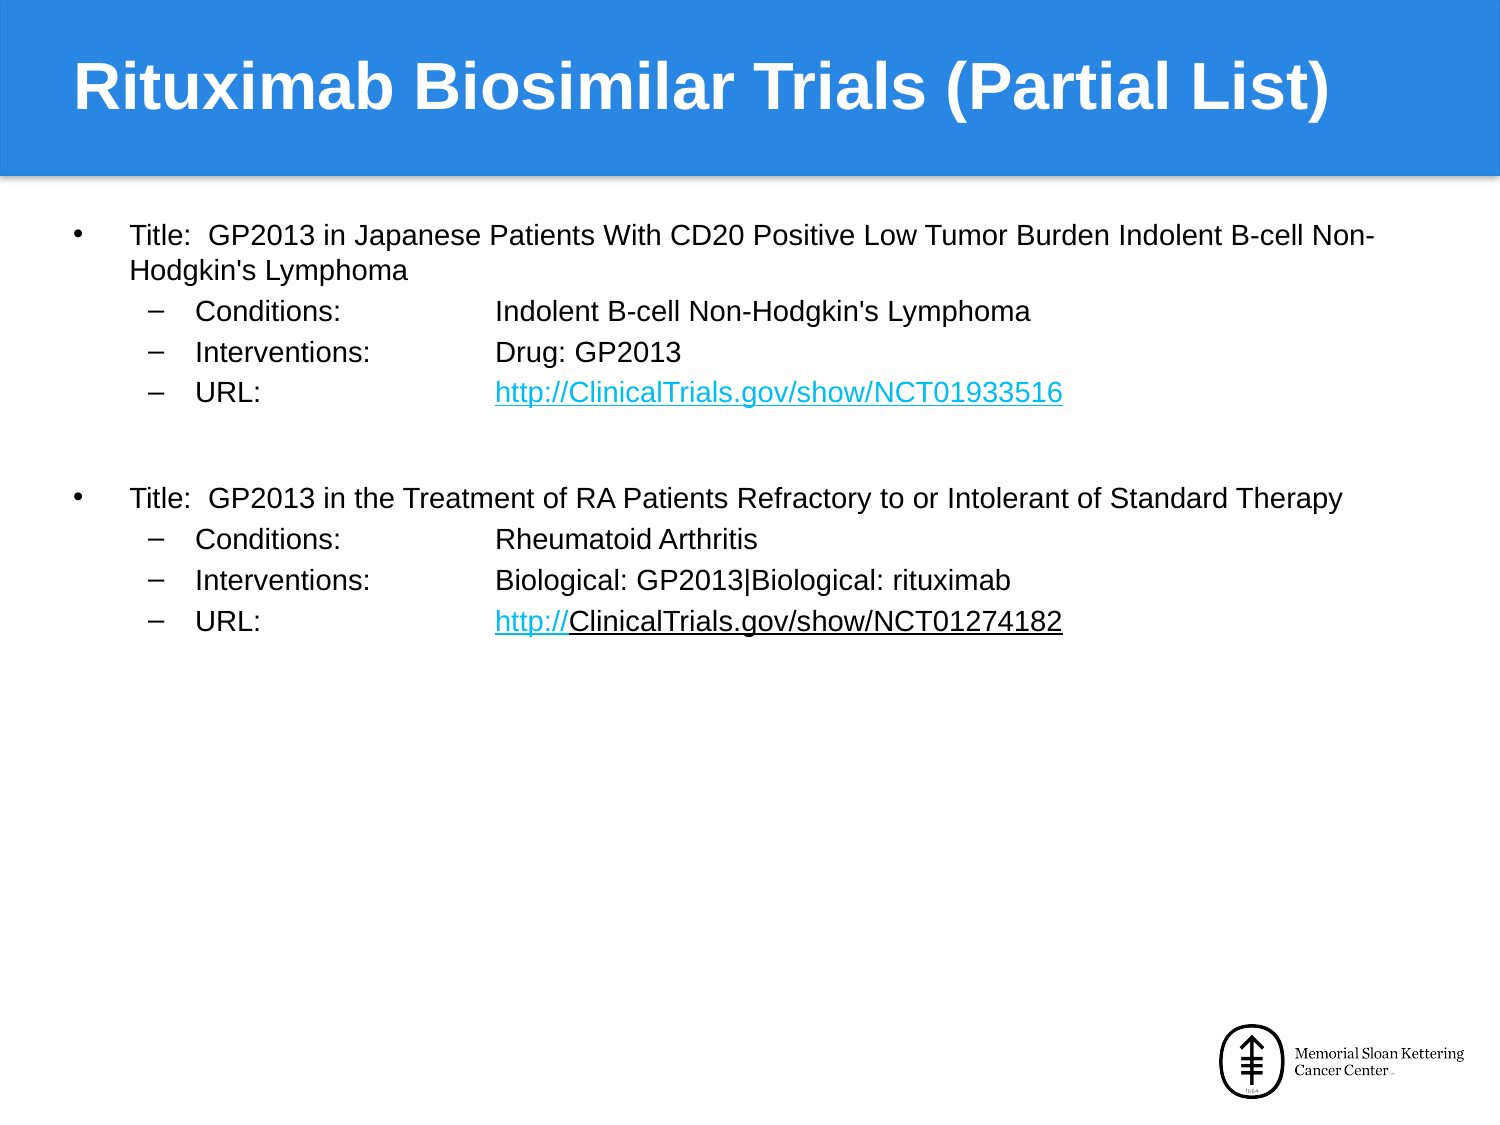

# Rituximab Biosimilar Trials (Partial List)
Title:  GP2013 in Japanese Patients With CD20 Positive Low Tumor Burden Indolent B-cell Non-Hodgkin's Lymphoma
Conditions:	Indolent B-cell Non-Hodgkin's Lymphoma
Interventions:	Drug: GP2013
URL:	http://ClinicalTrials.gov/show/NCT01933516

Title:  GP2013 in the Treatment of RA Patients Refractory to or Intolerant of Standard Therapy
Conditions:	Rheumatoid Arthritis
Interventions:	Biological: GP2013|Biological: rituximab
URL:	http://ClinicalTrials.gov/show/NCT01274182